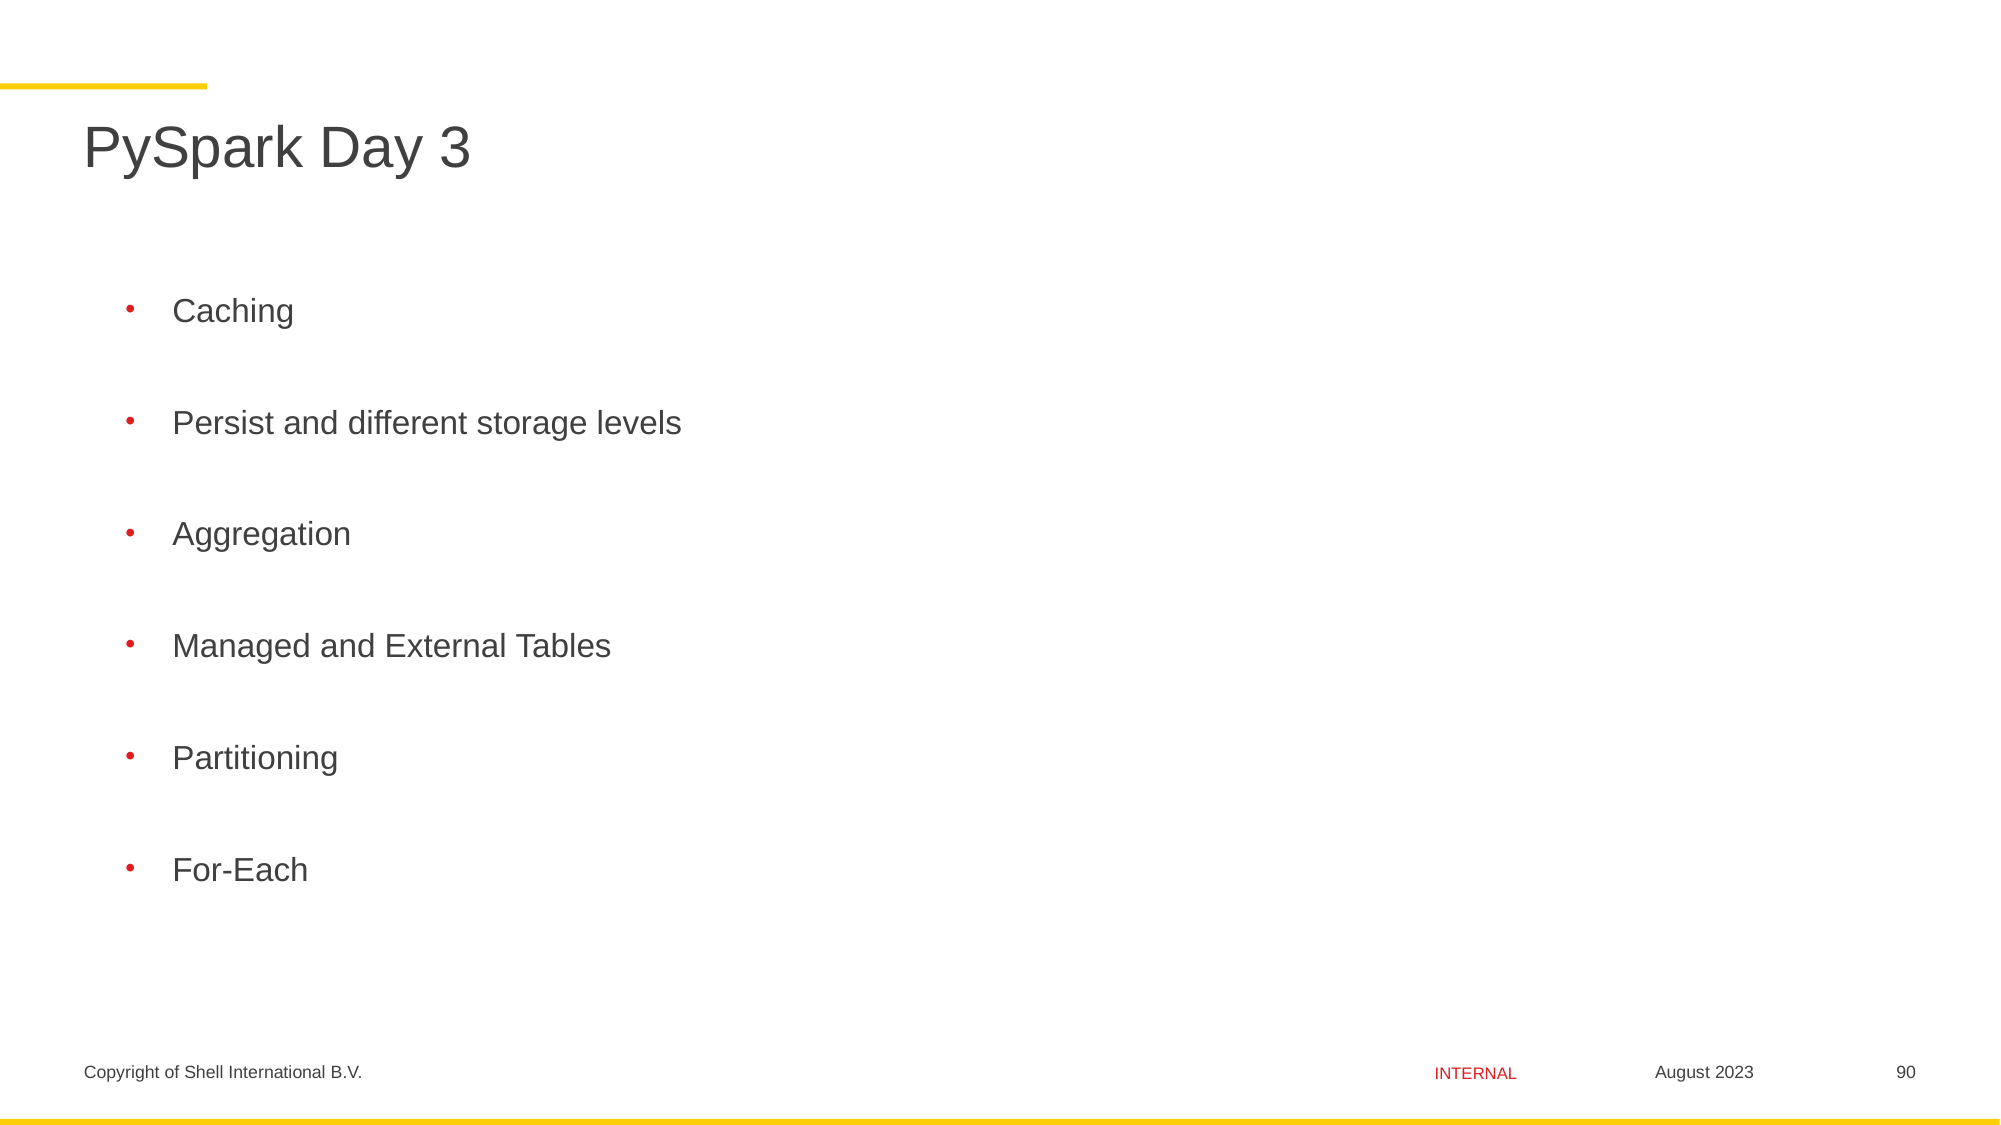

# PySpark Day 3
Caching​

Persist and different storage levels​

Aggregation​

Managed and External Tables​

Partitioning​

For-Each

90
August 2023